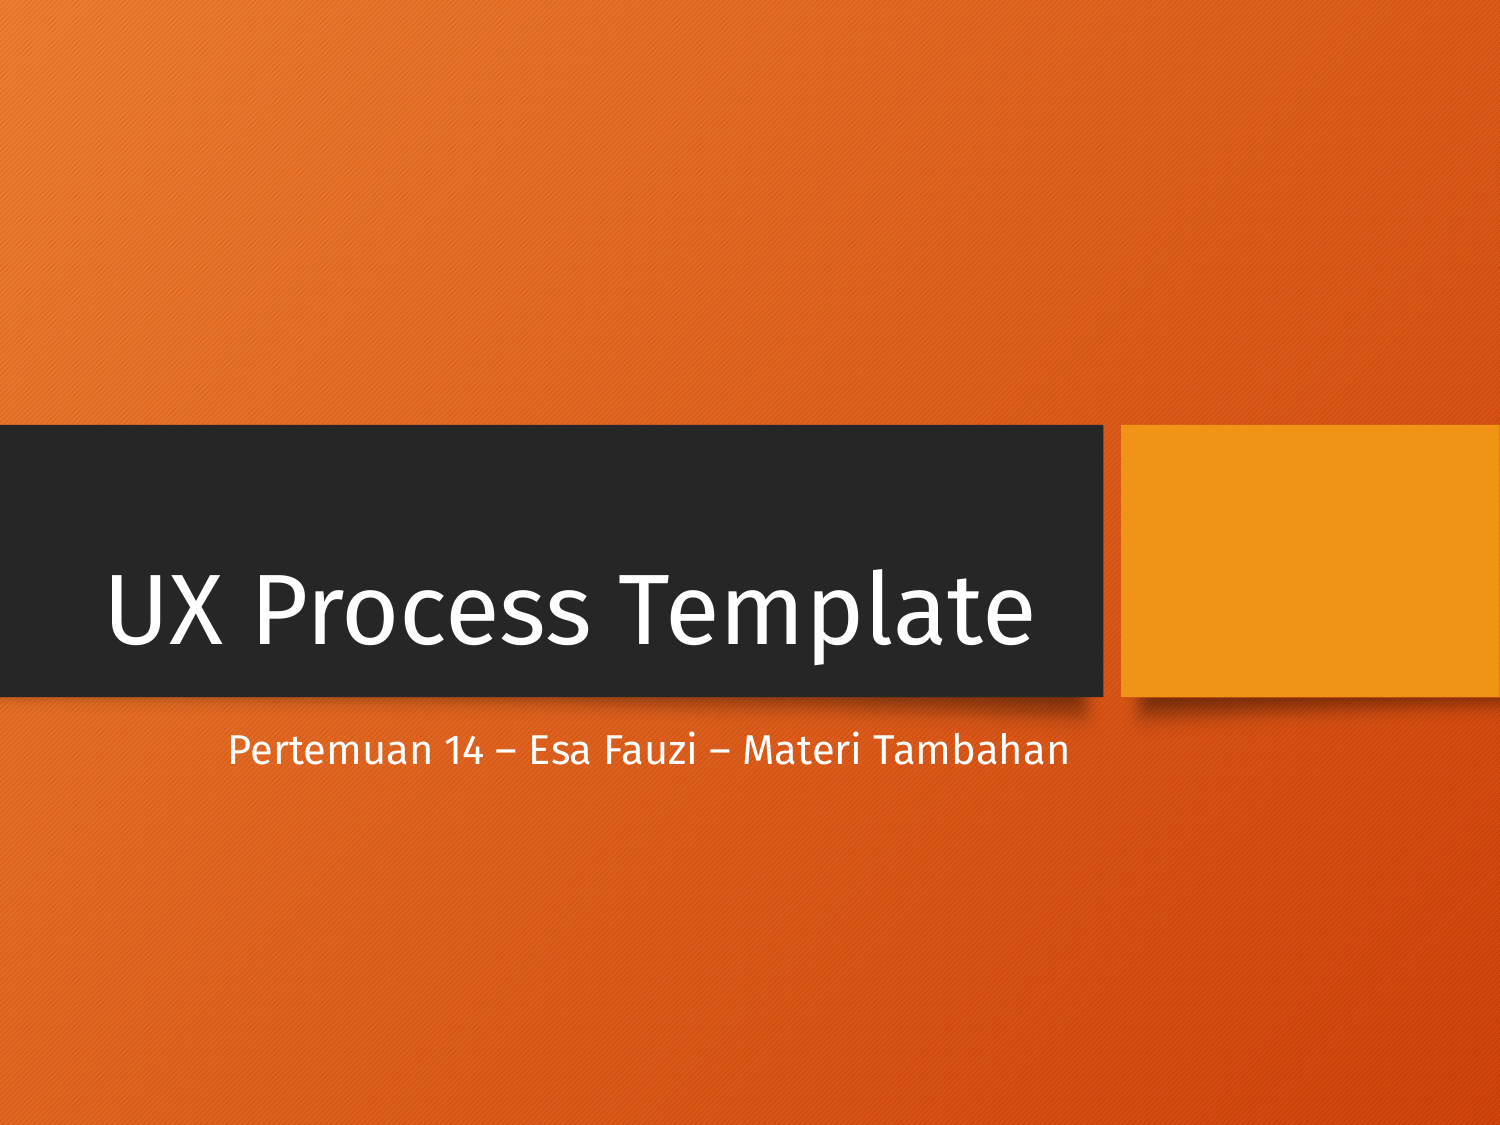

# UX Process Template
Pertemuan 14 – Esa Fauzi – Materi Tambahan